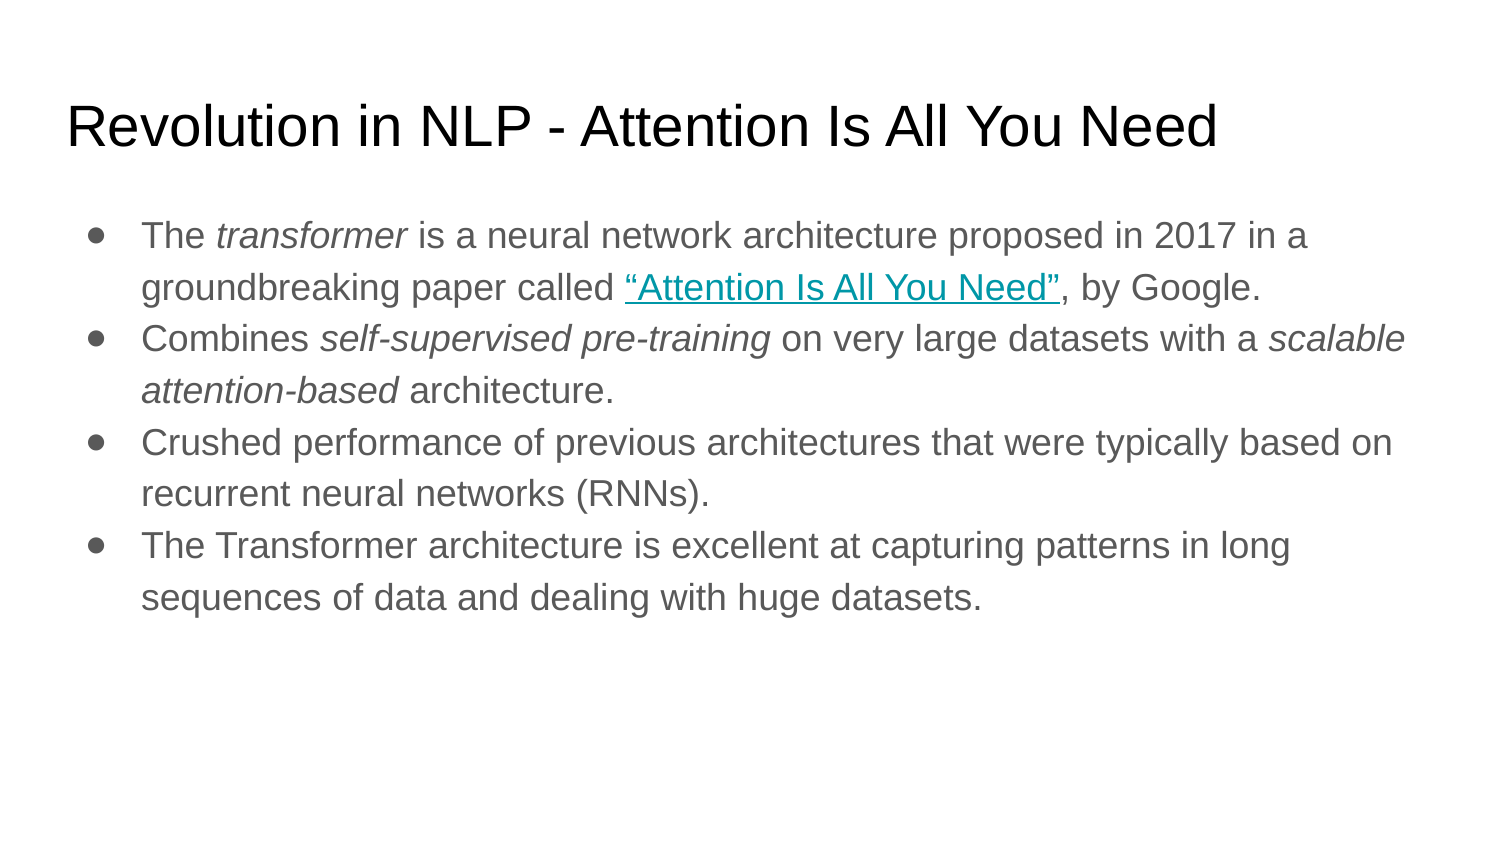

# Revolution in NLP - Attention Is All You Need
The transformer is a neural network architecture proposed in 2017 in a groundbreaking paper called “Attention Is All You Need”, by Google.
Combines self-supervised pre-training on very large datasets with a scalable attention-based architecture.
Crushed performance of previous architectures that were typically based on recurrent neural networks (RNNs).
The Transformer architecture is excellent at capturing patterns in long sequences of data and dealing with huge datasets.